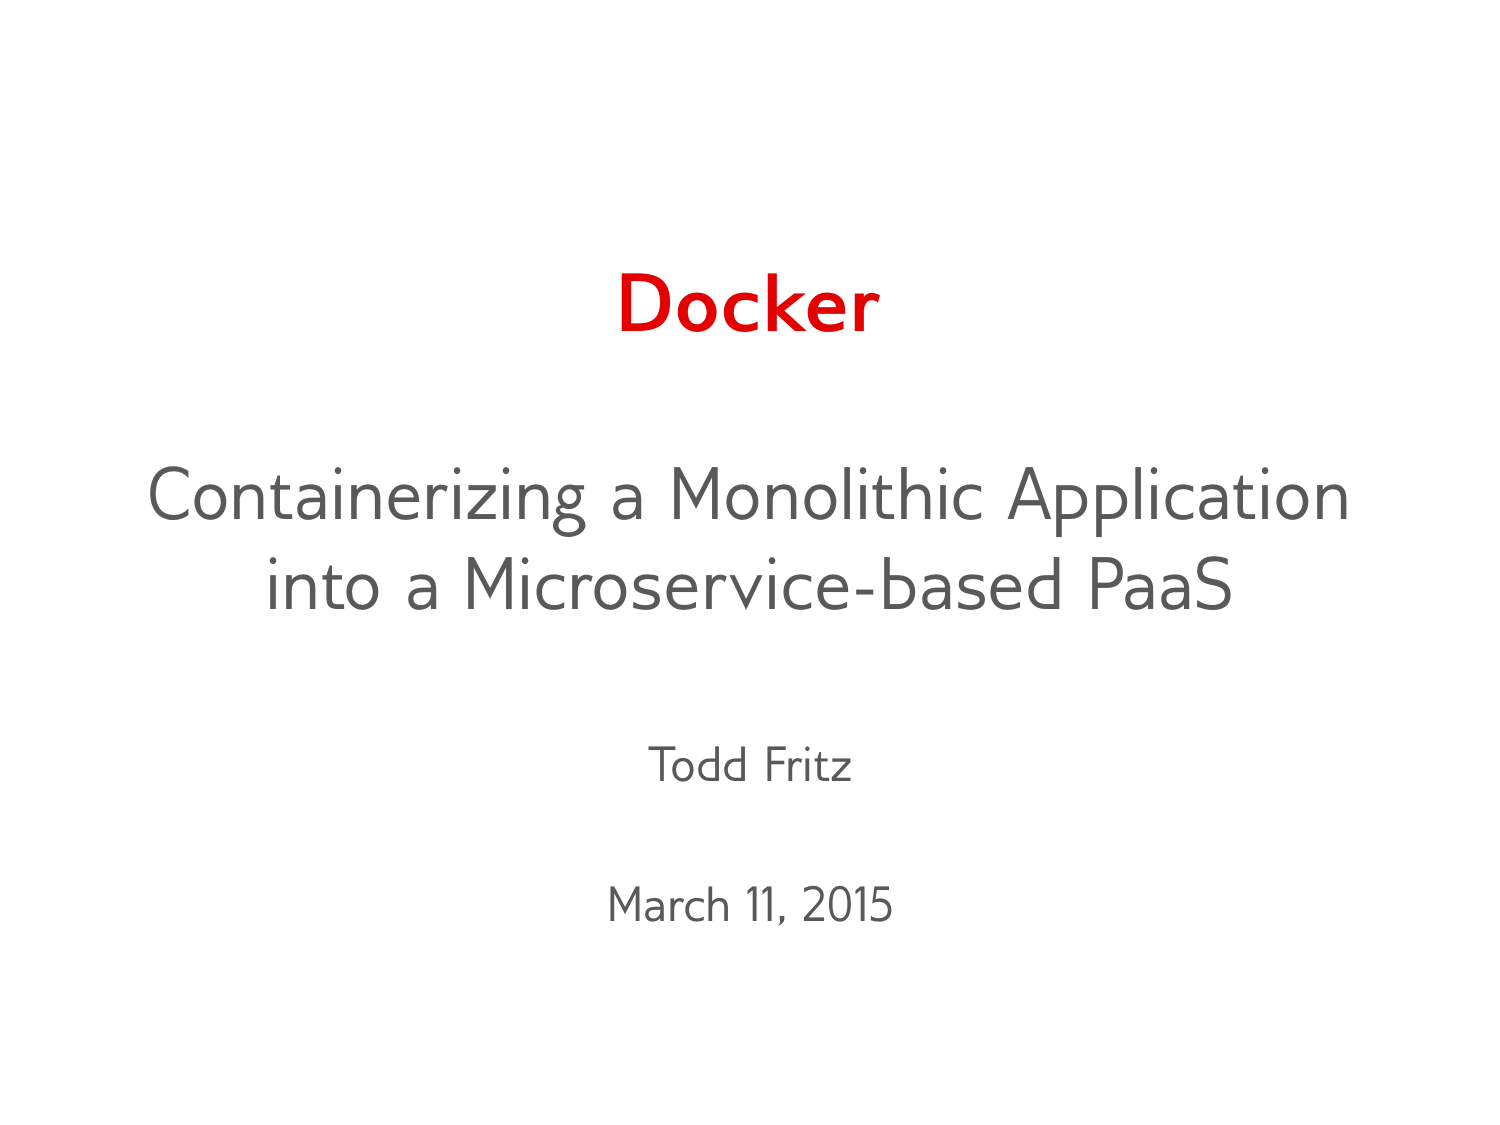

# Docker
Containerizing a Monolithic Application into a Microservice-based PaaS
Todd Fritz

March 11, 2015